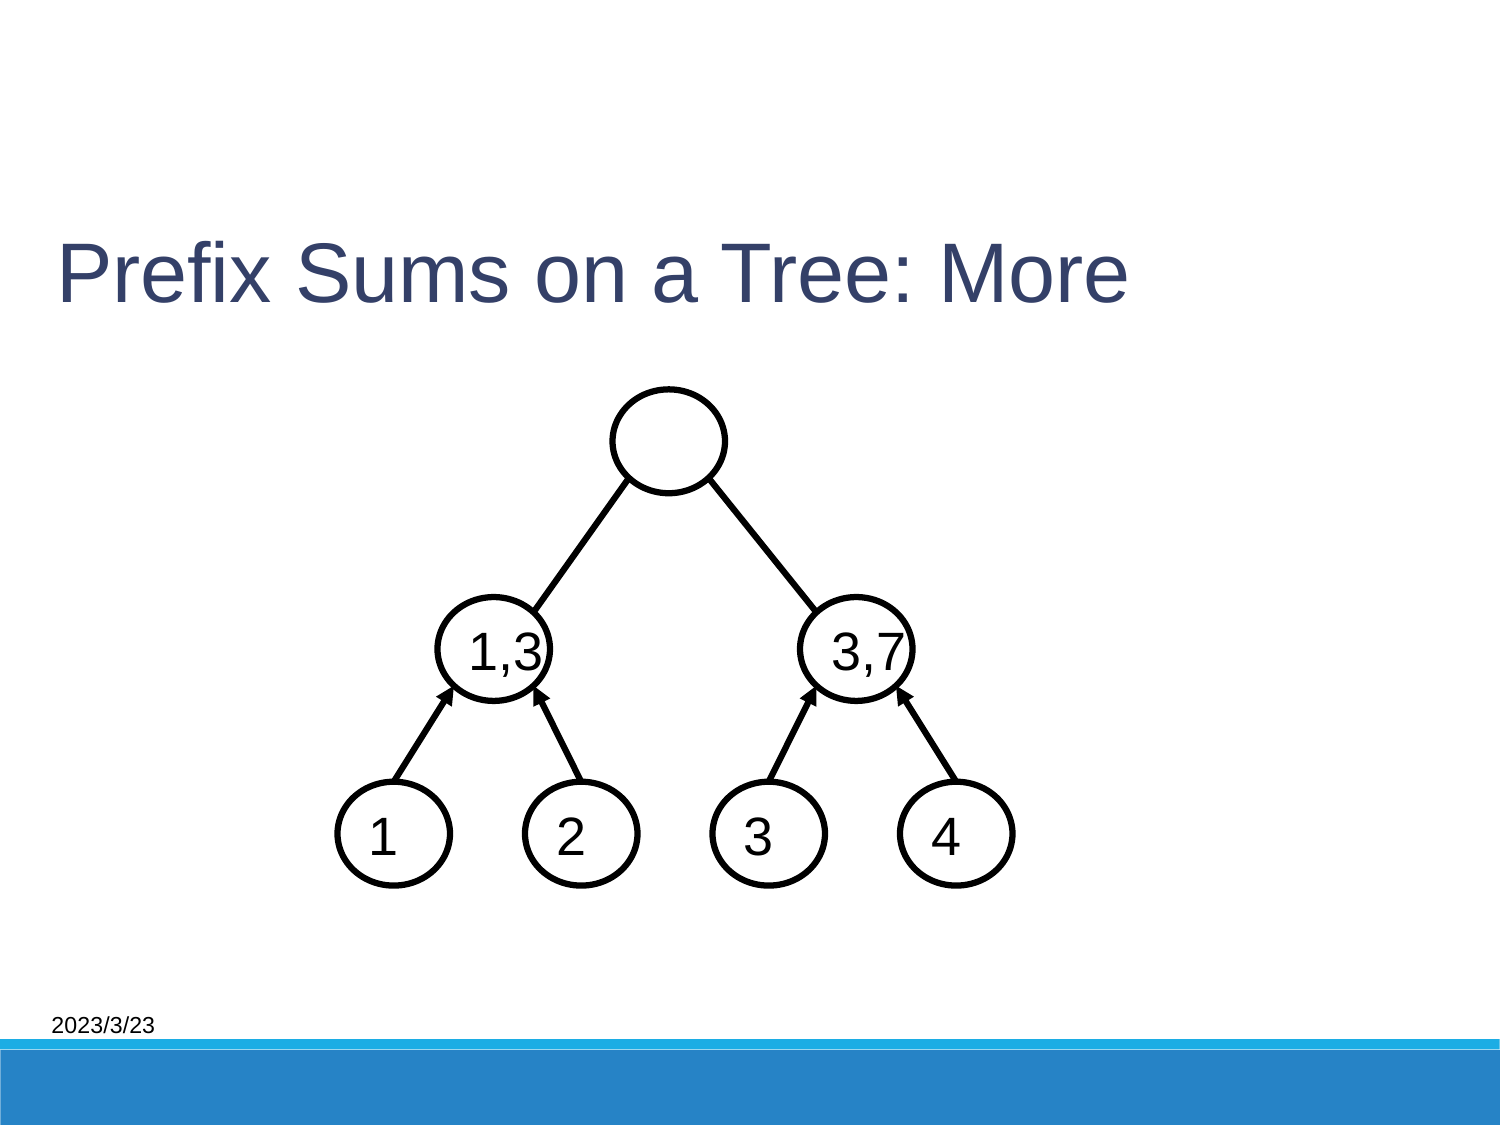

Prefix Sums on a Tree: More

1,3
3,7
1
2
3
4
2023/3/23